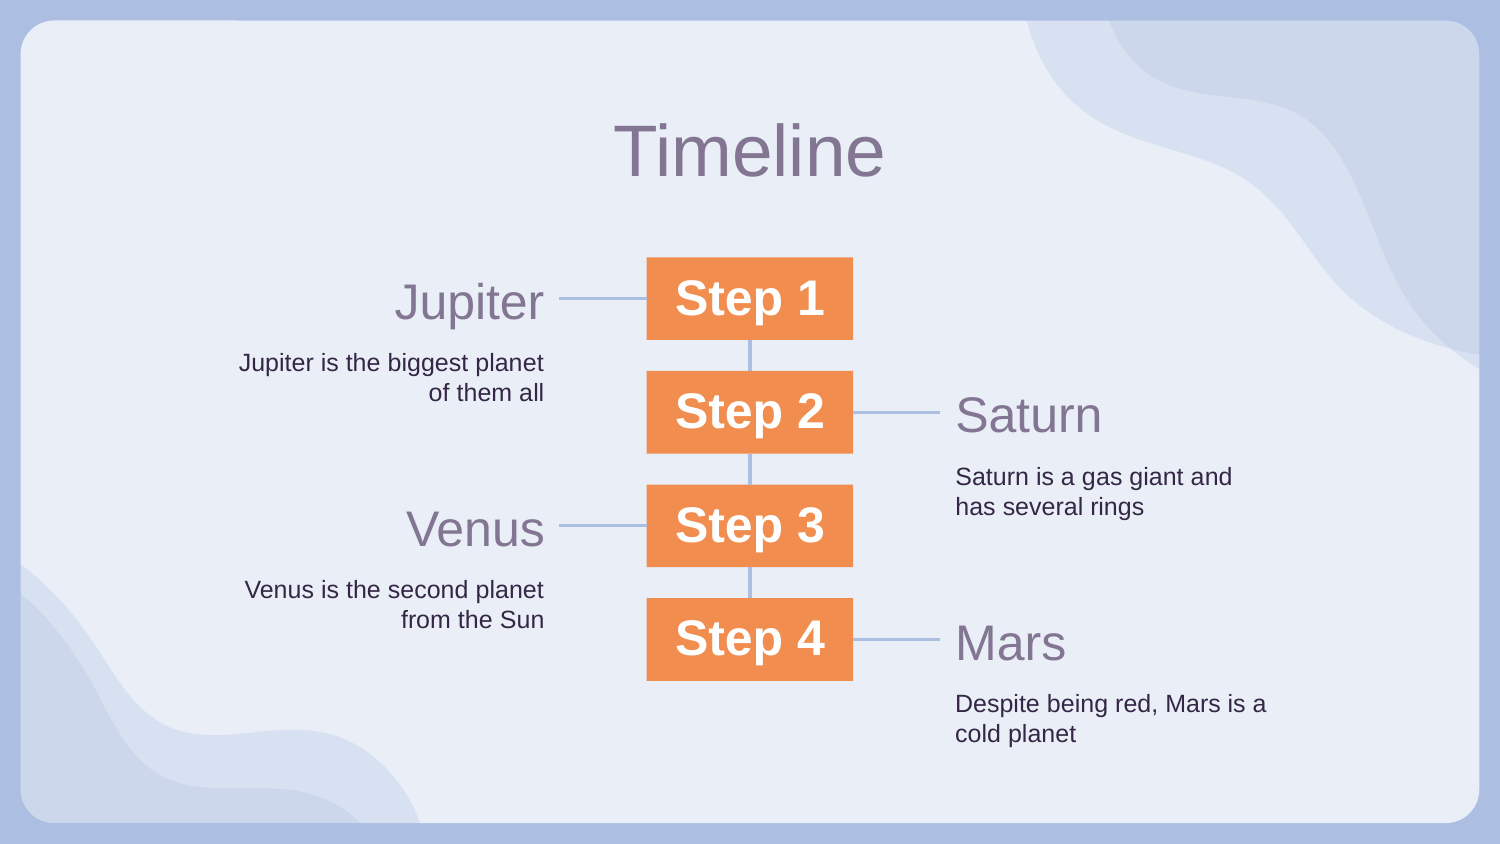

# Timeline
Jupiter
Step 1
Jupiter is the biggest planet of them all
Saturn
Step 2
Saturn is a gas giant and has several rings
Venus
Step 3
Venus is the second planet from the Sun
Mars
Step 4

Despite being red, Mars is a cold planet